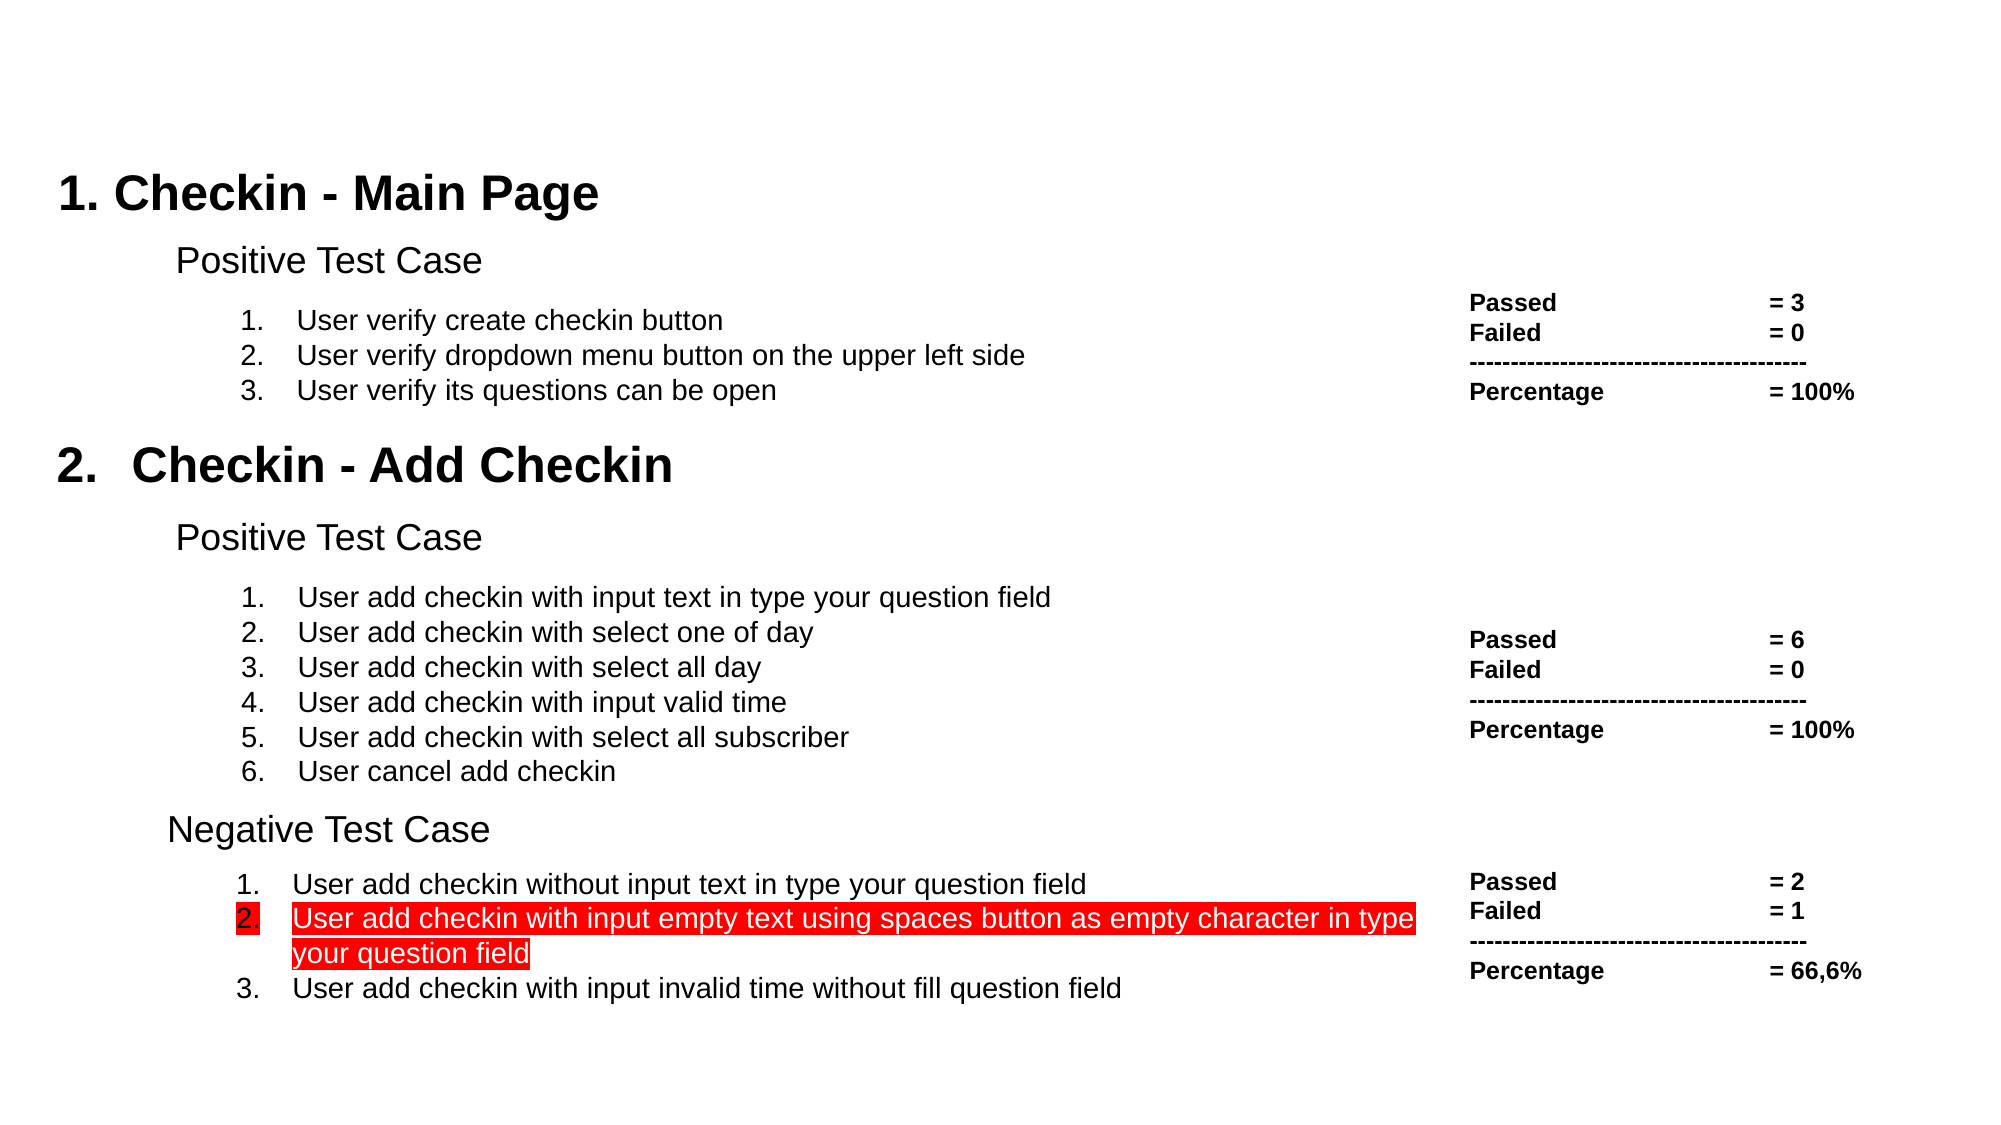

1. Checkin - Main Page
Positive Test Case
Passed 		= 3
Failed 		= 0
-----------------------------------------
Percentage 		= 100%
User verify create checkin button
User verify dropdown menu button on the upper left side
User verify its questions can be open
Checkin - Add Checkin
Positive Test Case
User add checkin with input text in type your question field
User add checkin with select one of day
User add checkin with select all day
User add checkin with input valid time
User add checkin with select all subscriber
User cancel add checkin
Passed 		= 6
Failed 		= 0
-----------------------------------------
Percentage 		= 100%
Negative Test Case
User add checkin without input text in type your question field
User add checkin with input empty text using spaces button as empty character in type your question field
User add checkin with input invalid time without fill question field
Passed 		= 2
Failed 		= 1
-----------------------------------------
Percentage 		= 66,6%